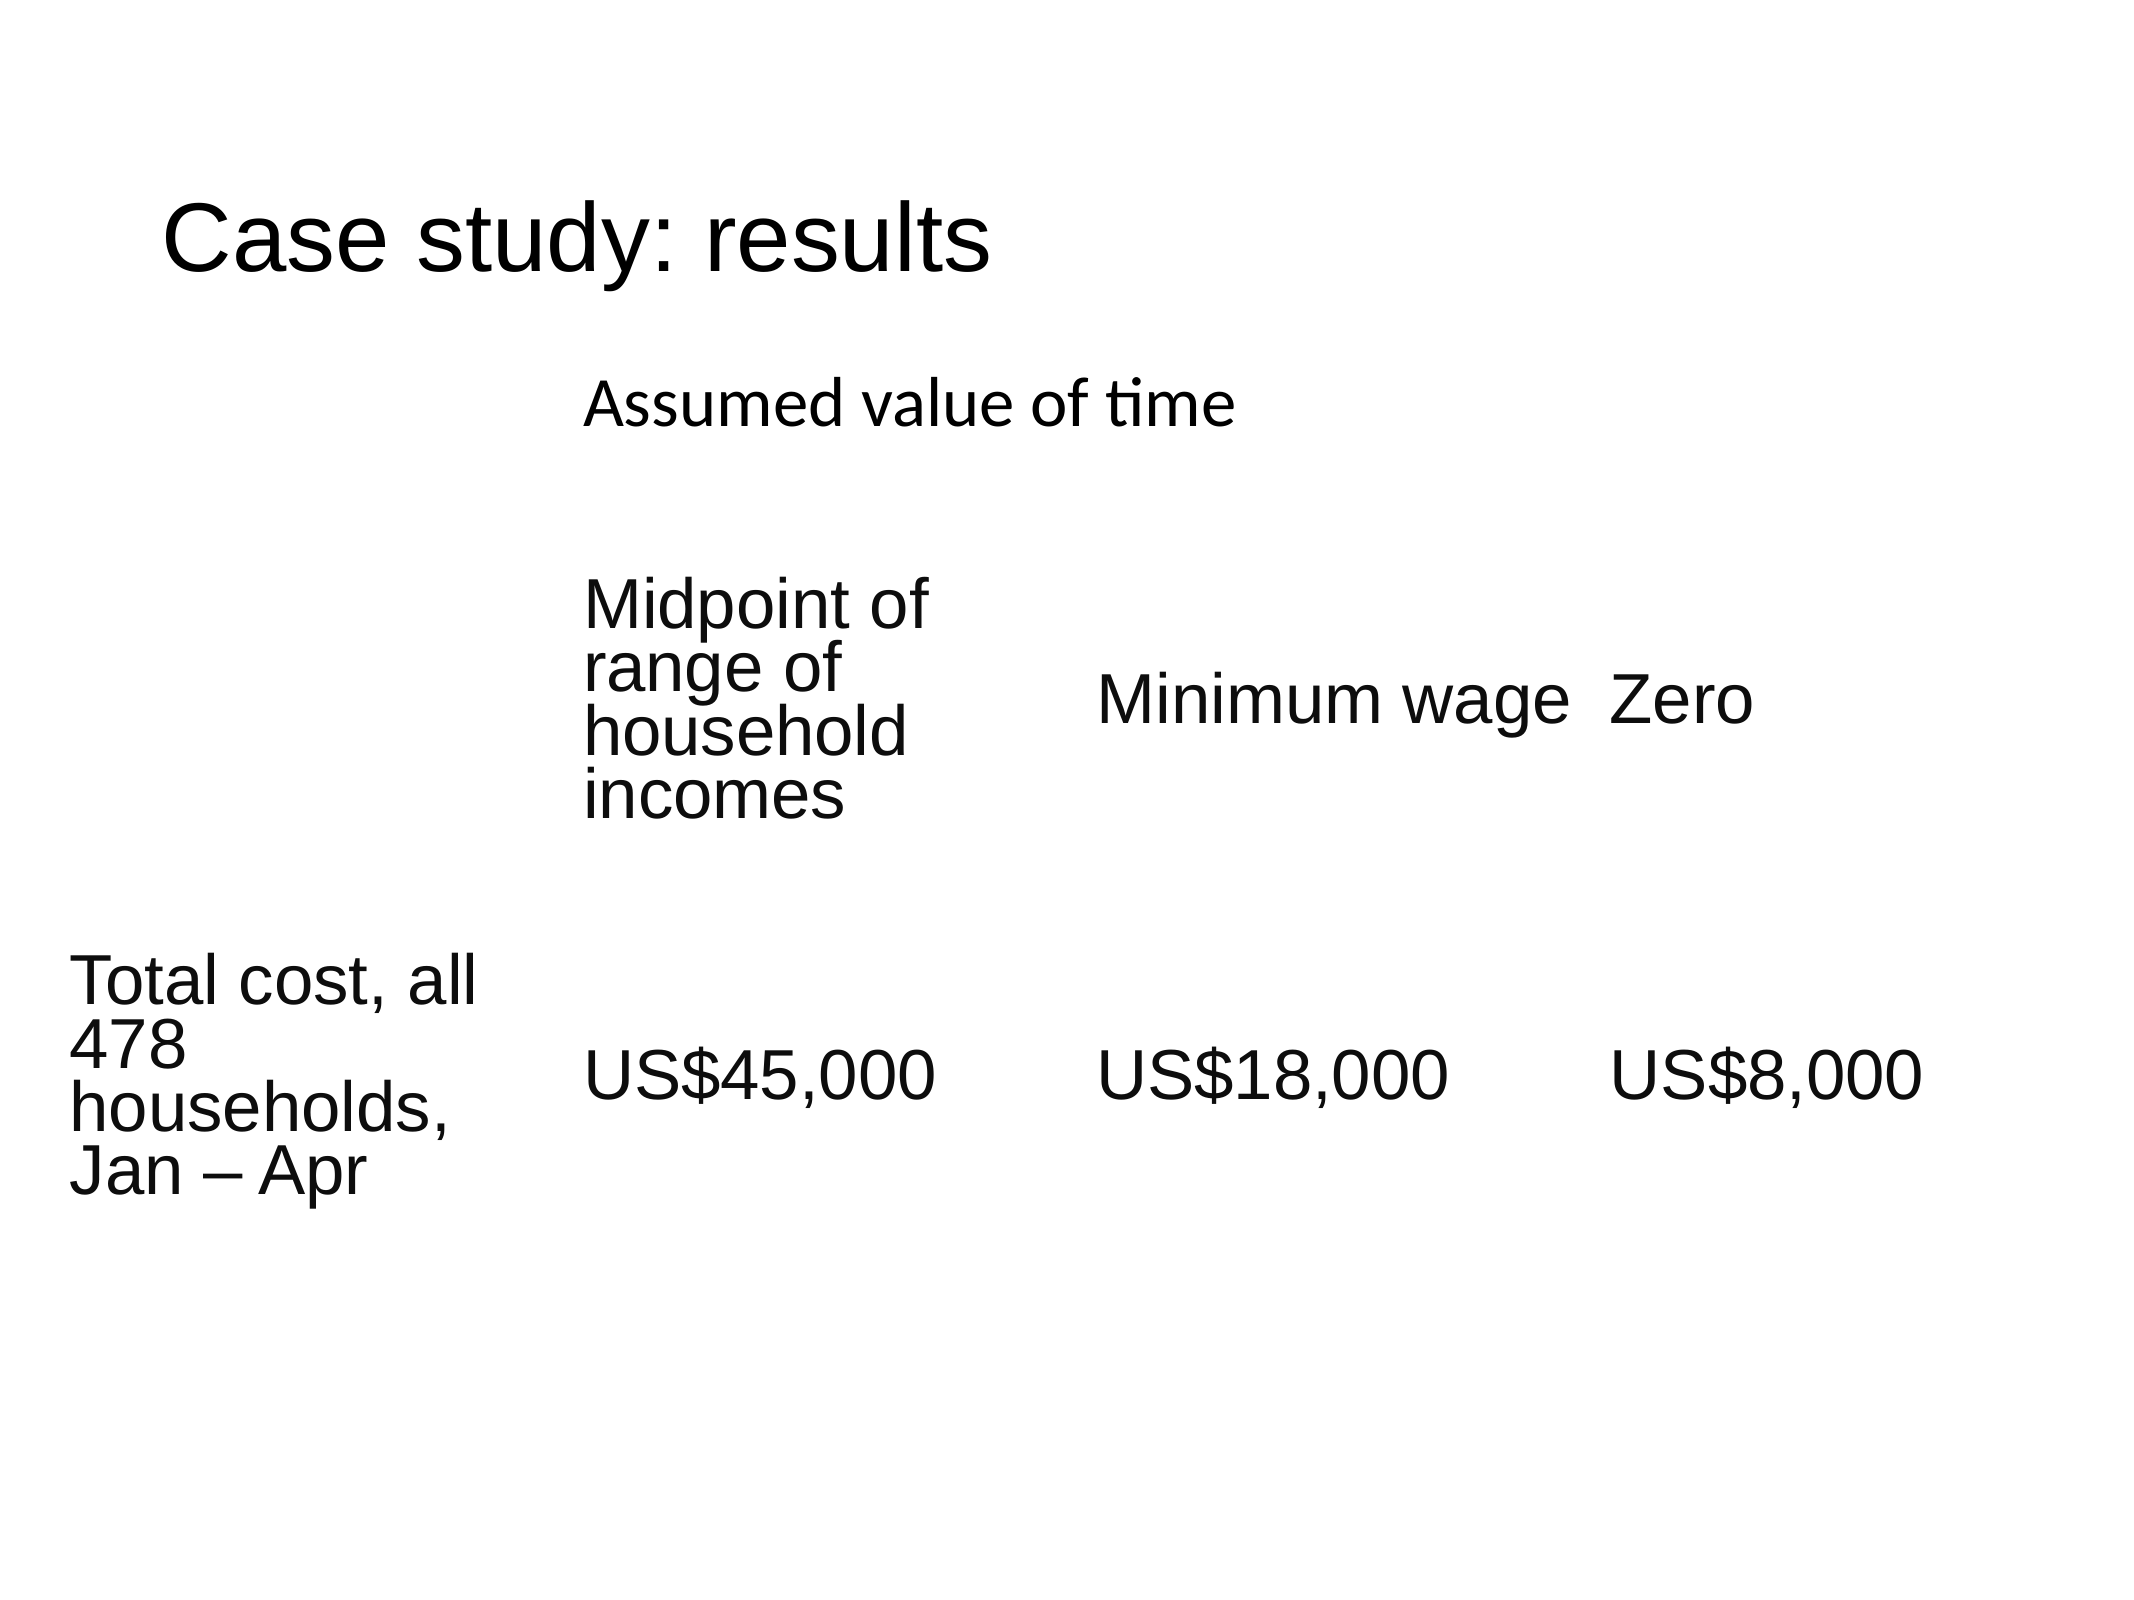

# Case study: results
|  | Assumed value of time |  |  |
| --- | --- | --- | --- |
|  | Midpoint of range of household incomes | Minimum wage | Zero |
| Total cost,  all 478 households,  Jan – Apr | US$45,000 | US$18,000 | US$8,000 |